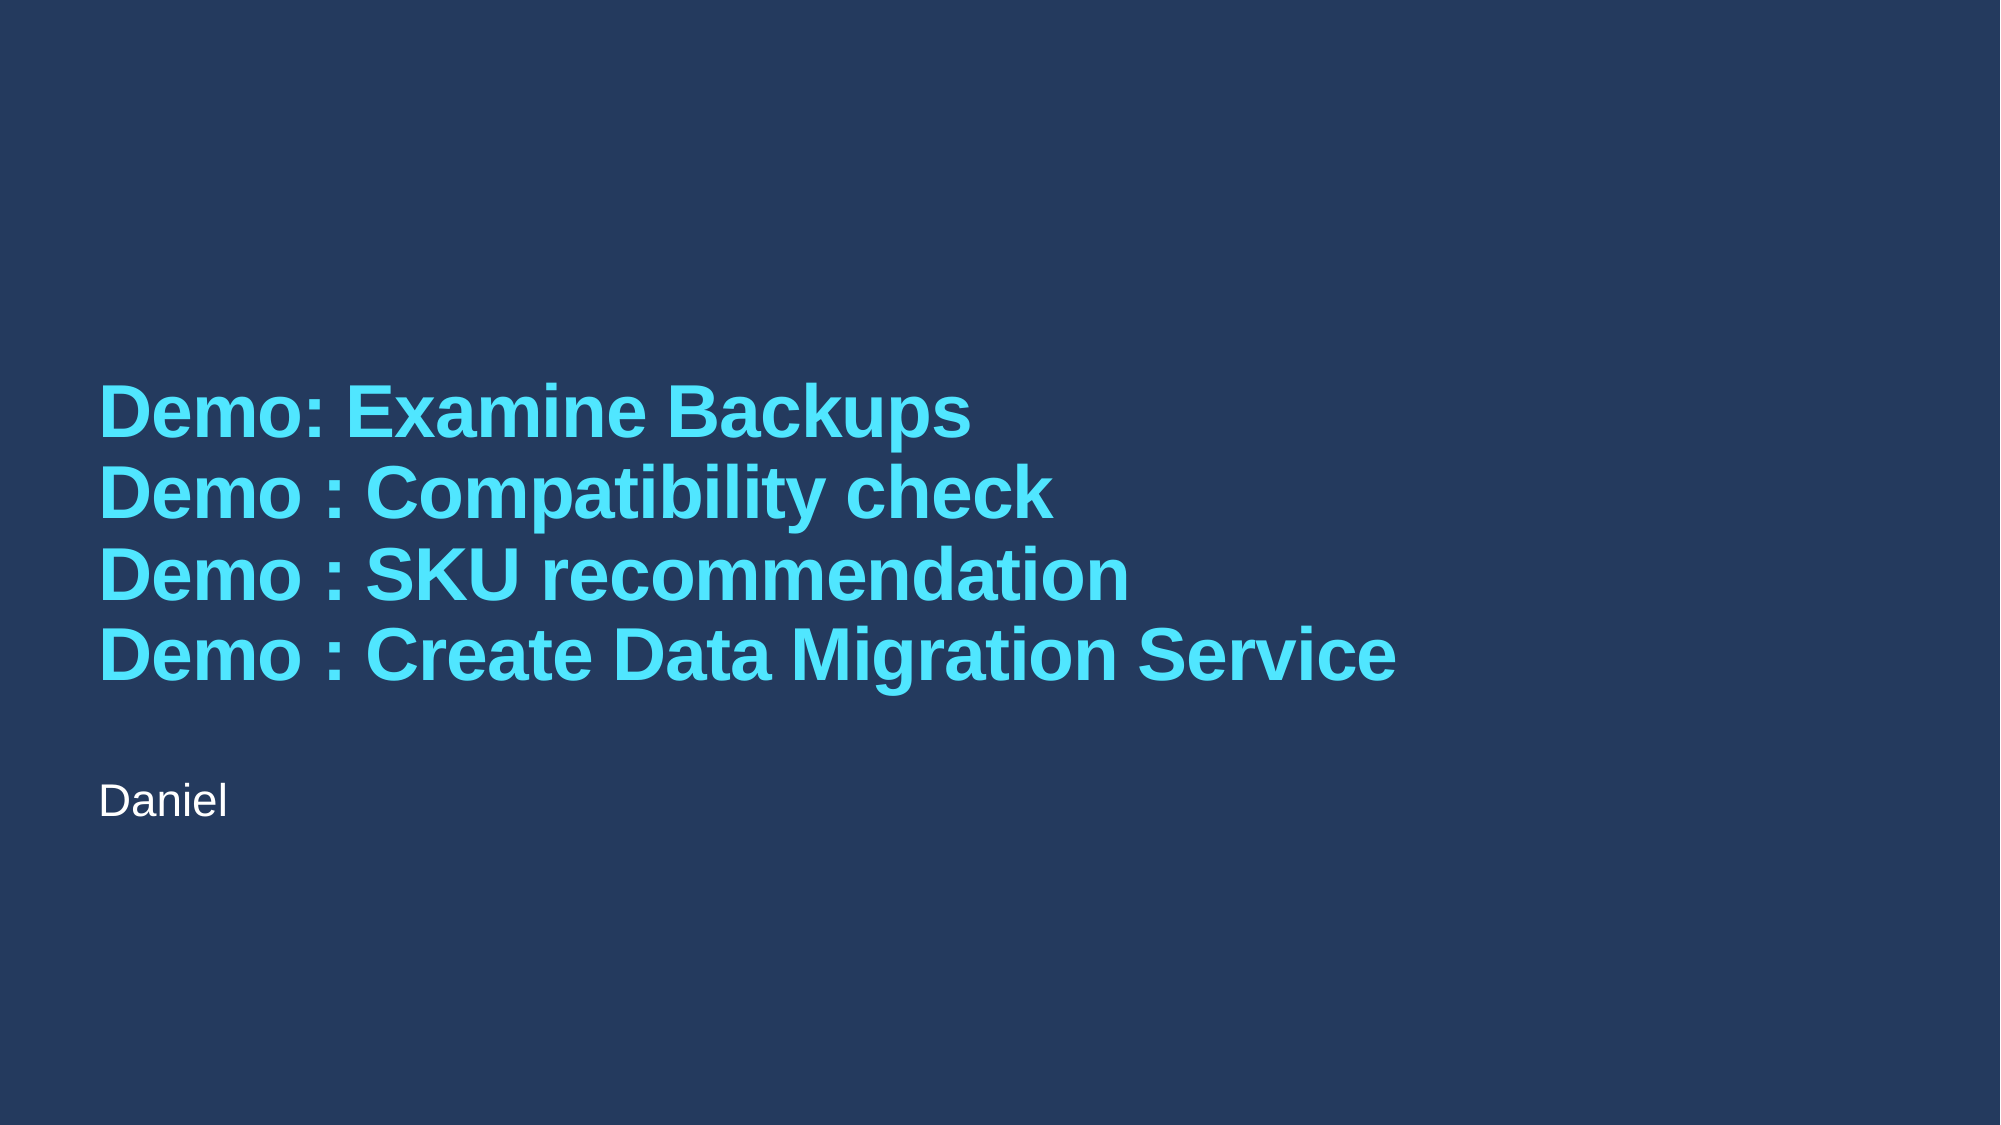

# Demo: Examine Backups Demo : Compatibility check Demo : SKU recommendation Demo : Create Data Migration Service
Daniel